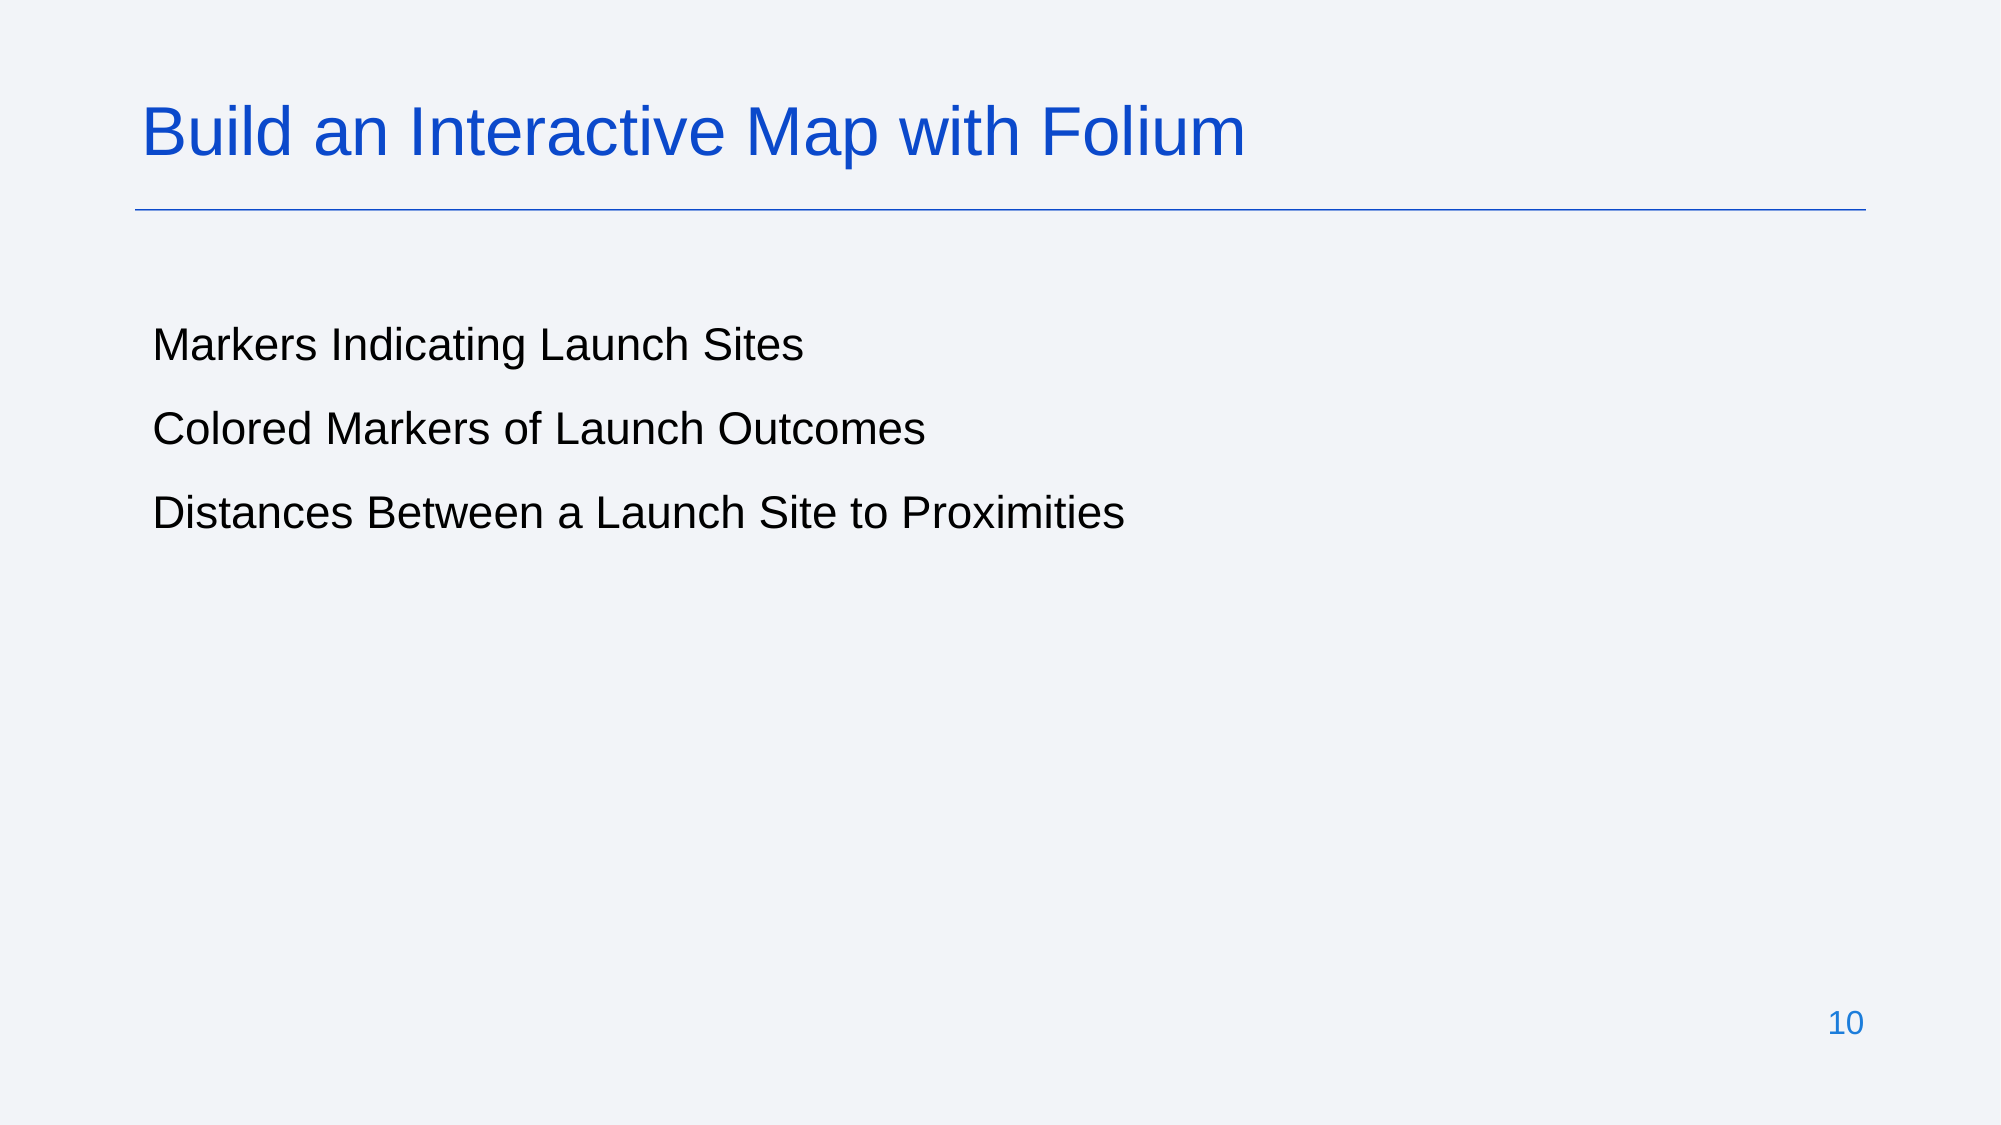

Build an Interactive Map with Folium
Markers Indicating Launch Sites
Colored Markers of Launch Outcomes
Distances Between a Launch Site to Proximities
10